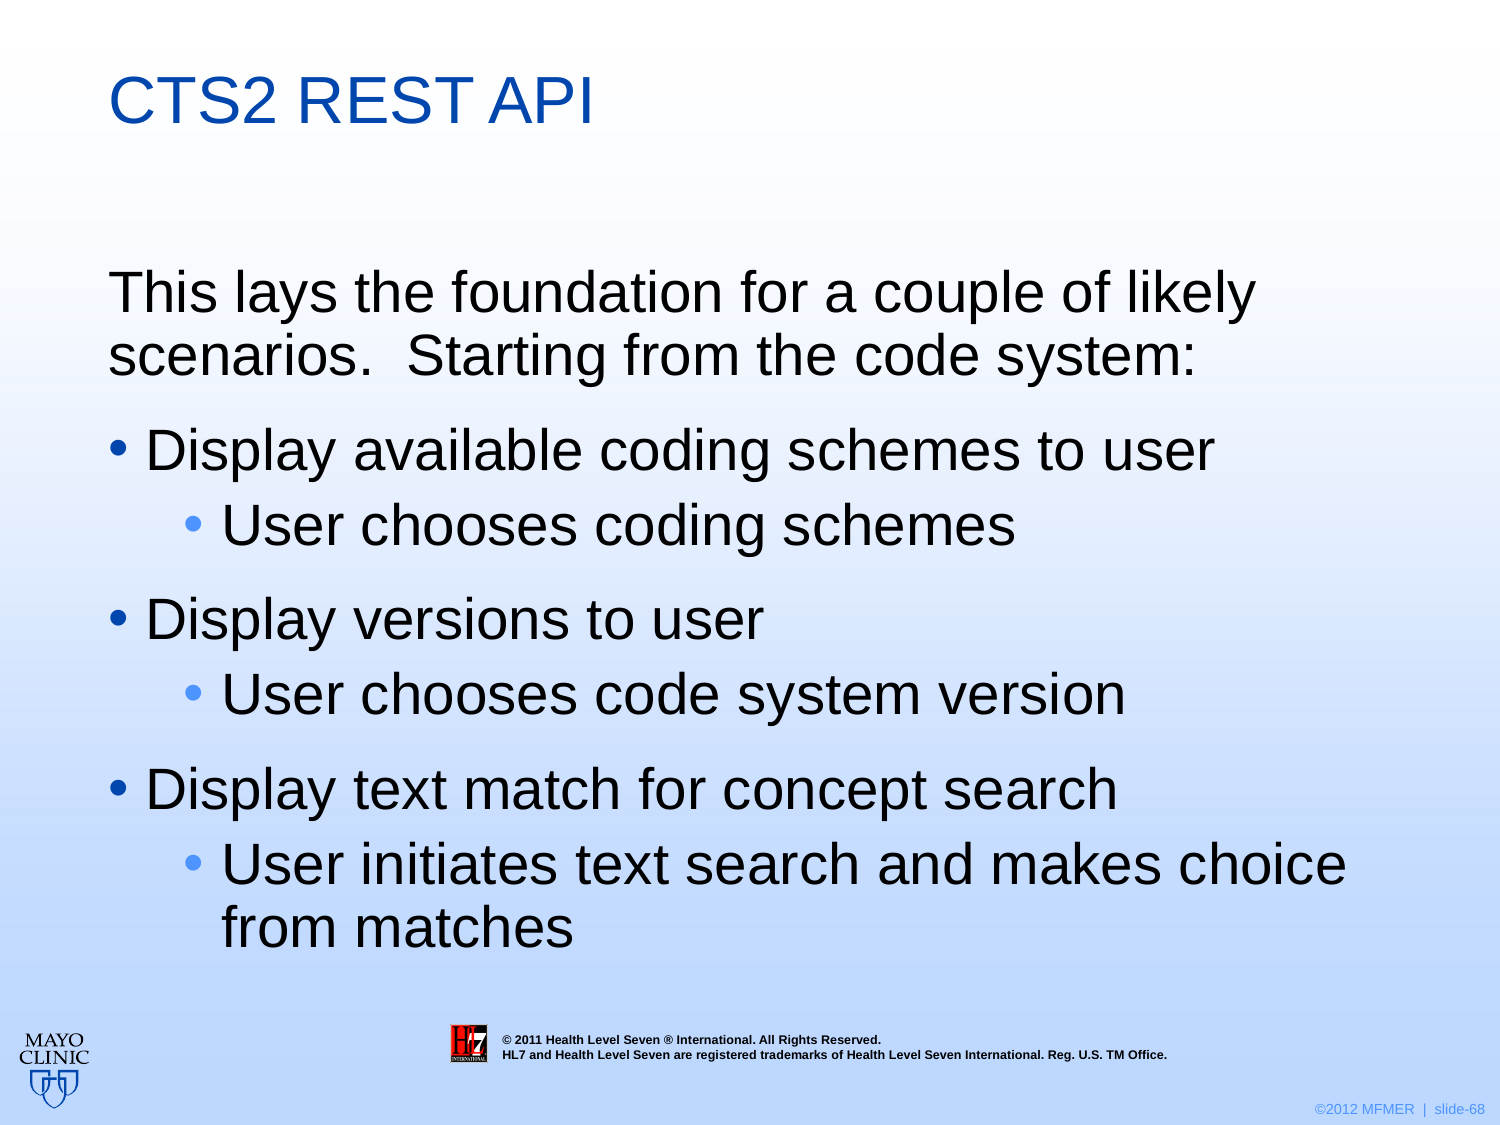

# CTS2 REST API
This lays the foundation for a couple of likely scenarios.  Starting from the code system:
Display available coding schemes to user
User chooses coding schemes
Display versions to user
User chooses code system version
Display text match for concept search
User initiates text search and makes choice from matches